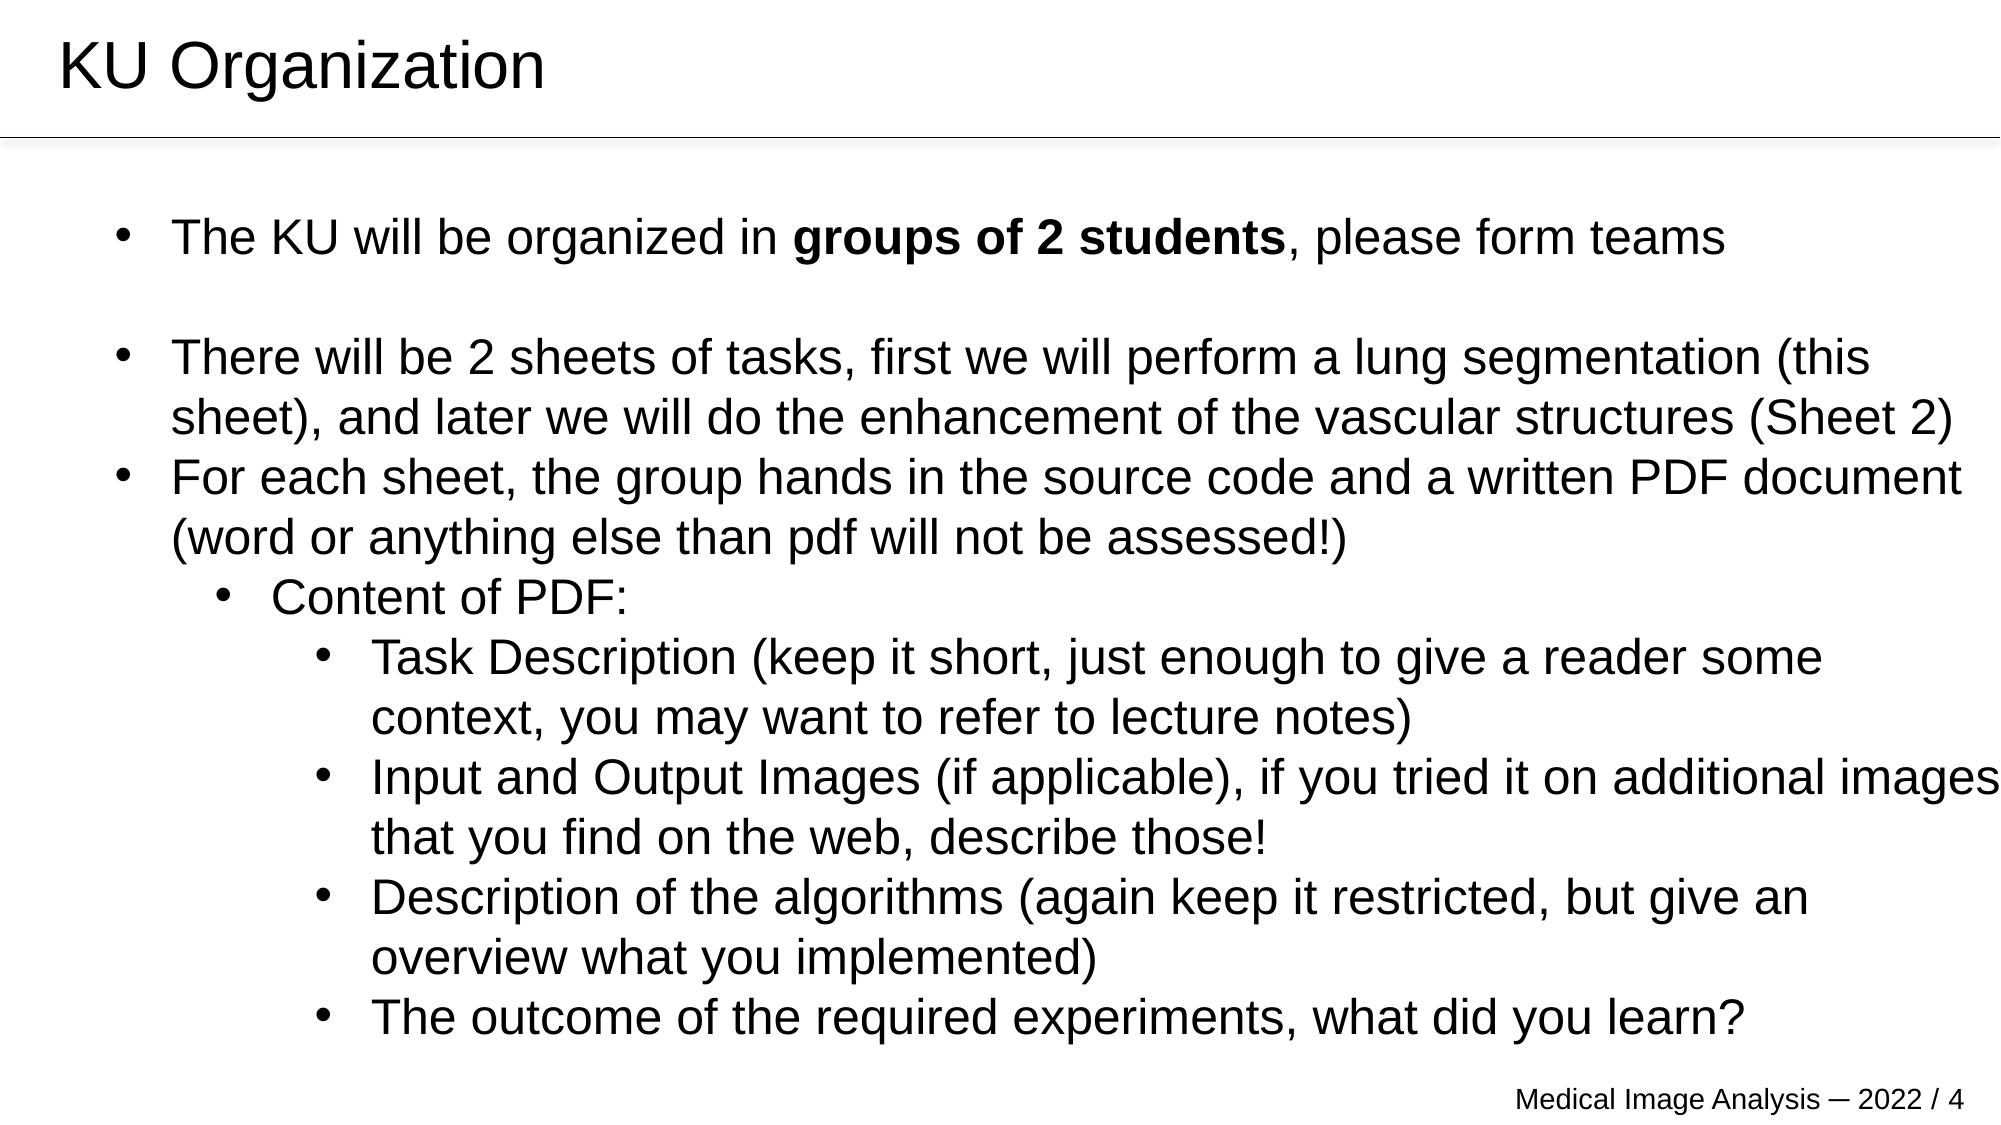

# KU Organization
The KU will be organized in groups of 2 students, please form teams

There will be 2 sheets of tasks, first we will perform a lung segmentation (this
sheet), and later we will do the enhancement of the vascular structures (Sheet 2)
For each sheet, the group hands in the source code and a written PDF document
(word or anything else than pdf will not be assessed!)
Content of PDF:
Task Description (keep it short, just enough to give a reader some
context, you may want to refer to lecture notes)
Input and Output Images (if applicable), if you tried it on additional images
that you find on the web, describe those!
Description of the algorithms (again keep it restricted, but give an
overview what you implemented)
The outcome of the required experiments, what did you learn?